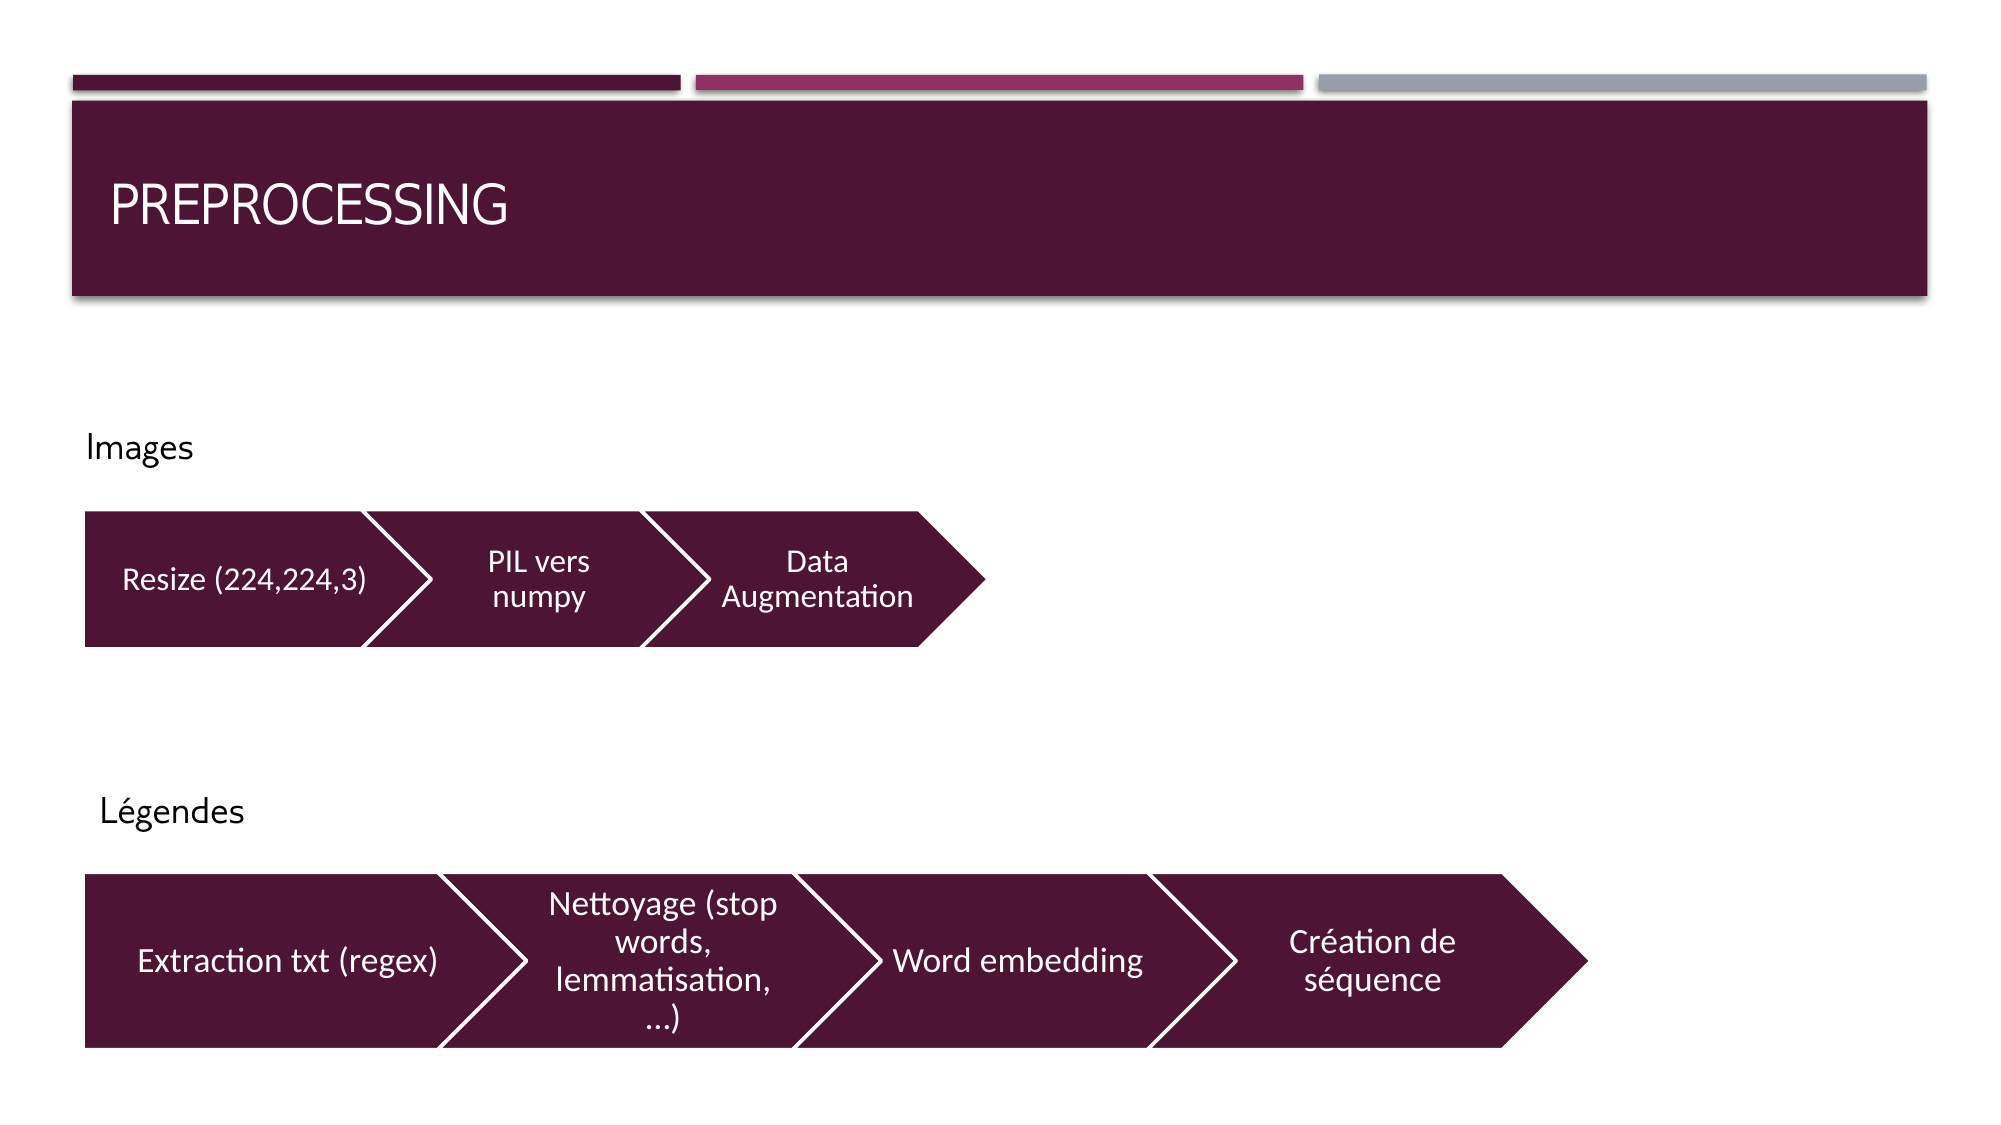

# Preprocessing
Resize (224,224,3)
PIL vers numpy
Data Augmentation
Images
Extraction txt (regex)
Nettoyage (stop words, lemmatisation, …)
Word embedding
Création de séquence
Légendes